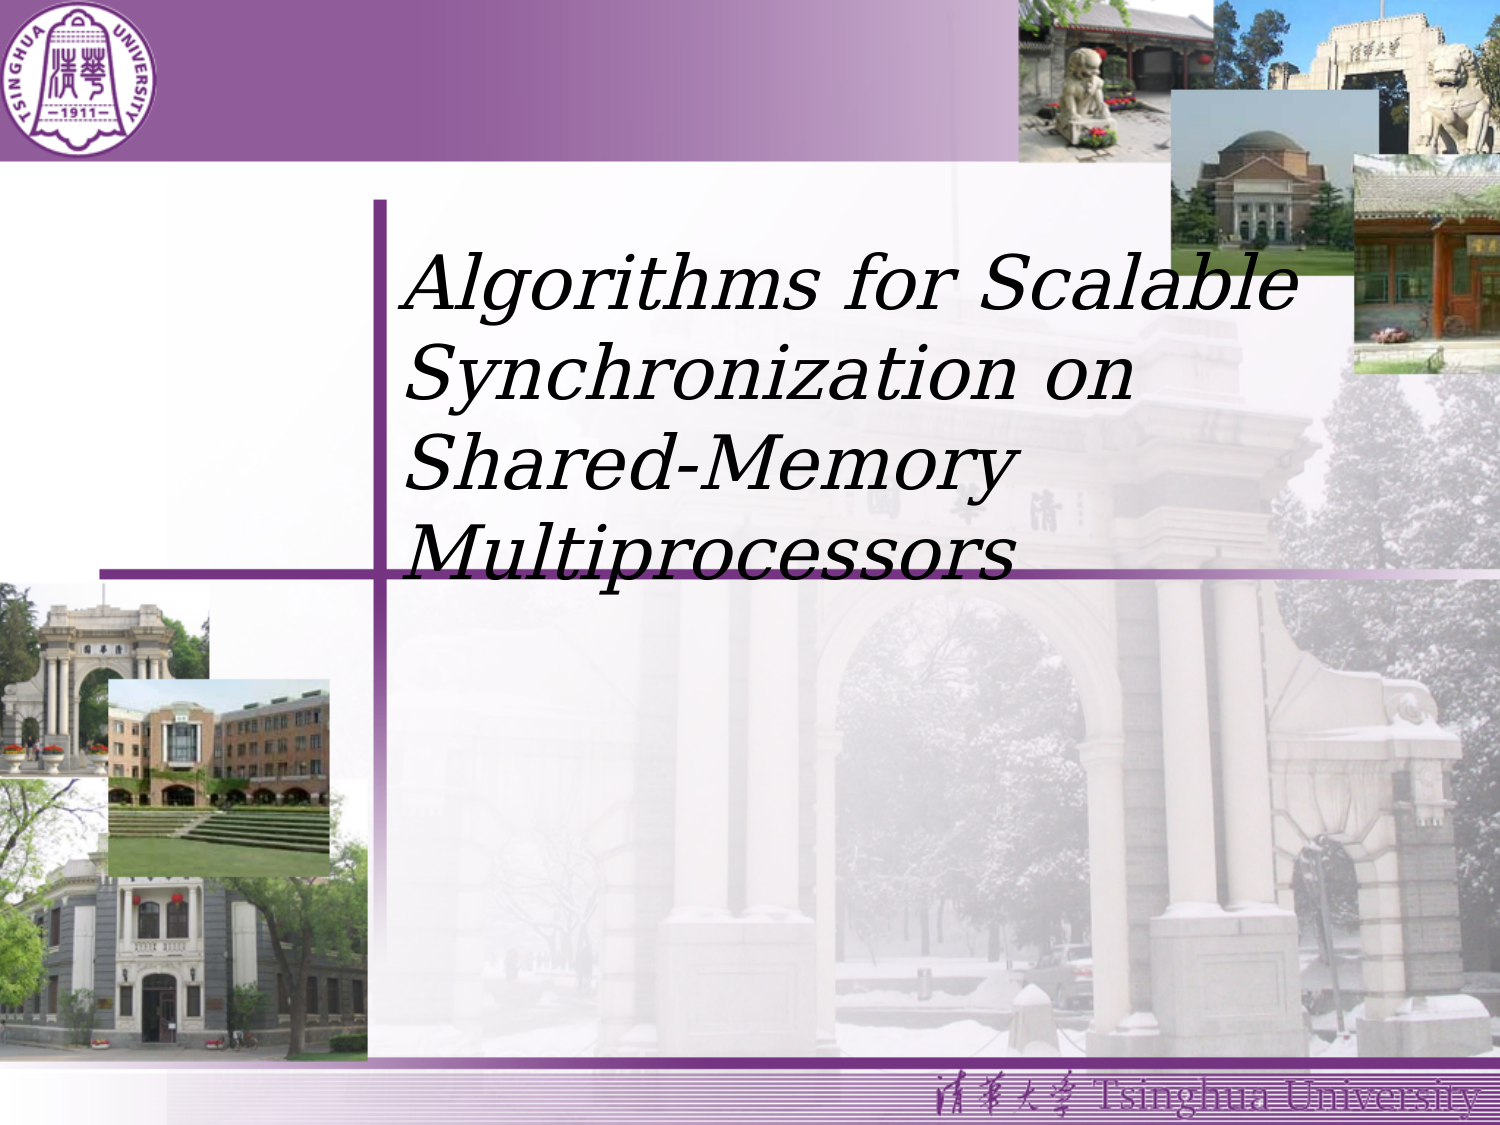

# Algorithms for Scalable Synchronization on Shared-Memory Multiprocessors